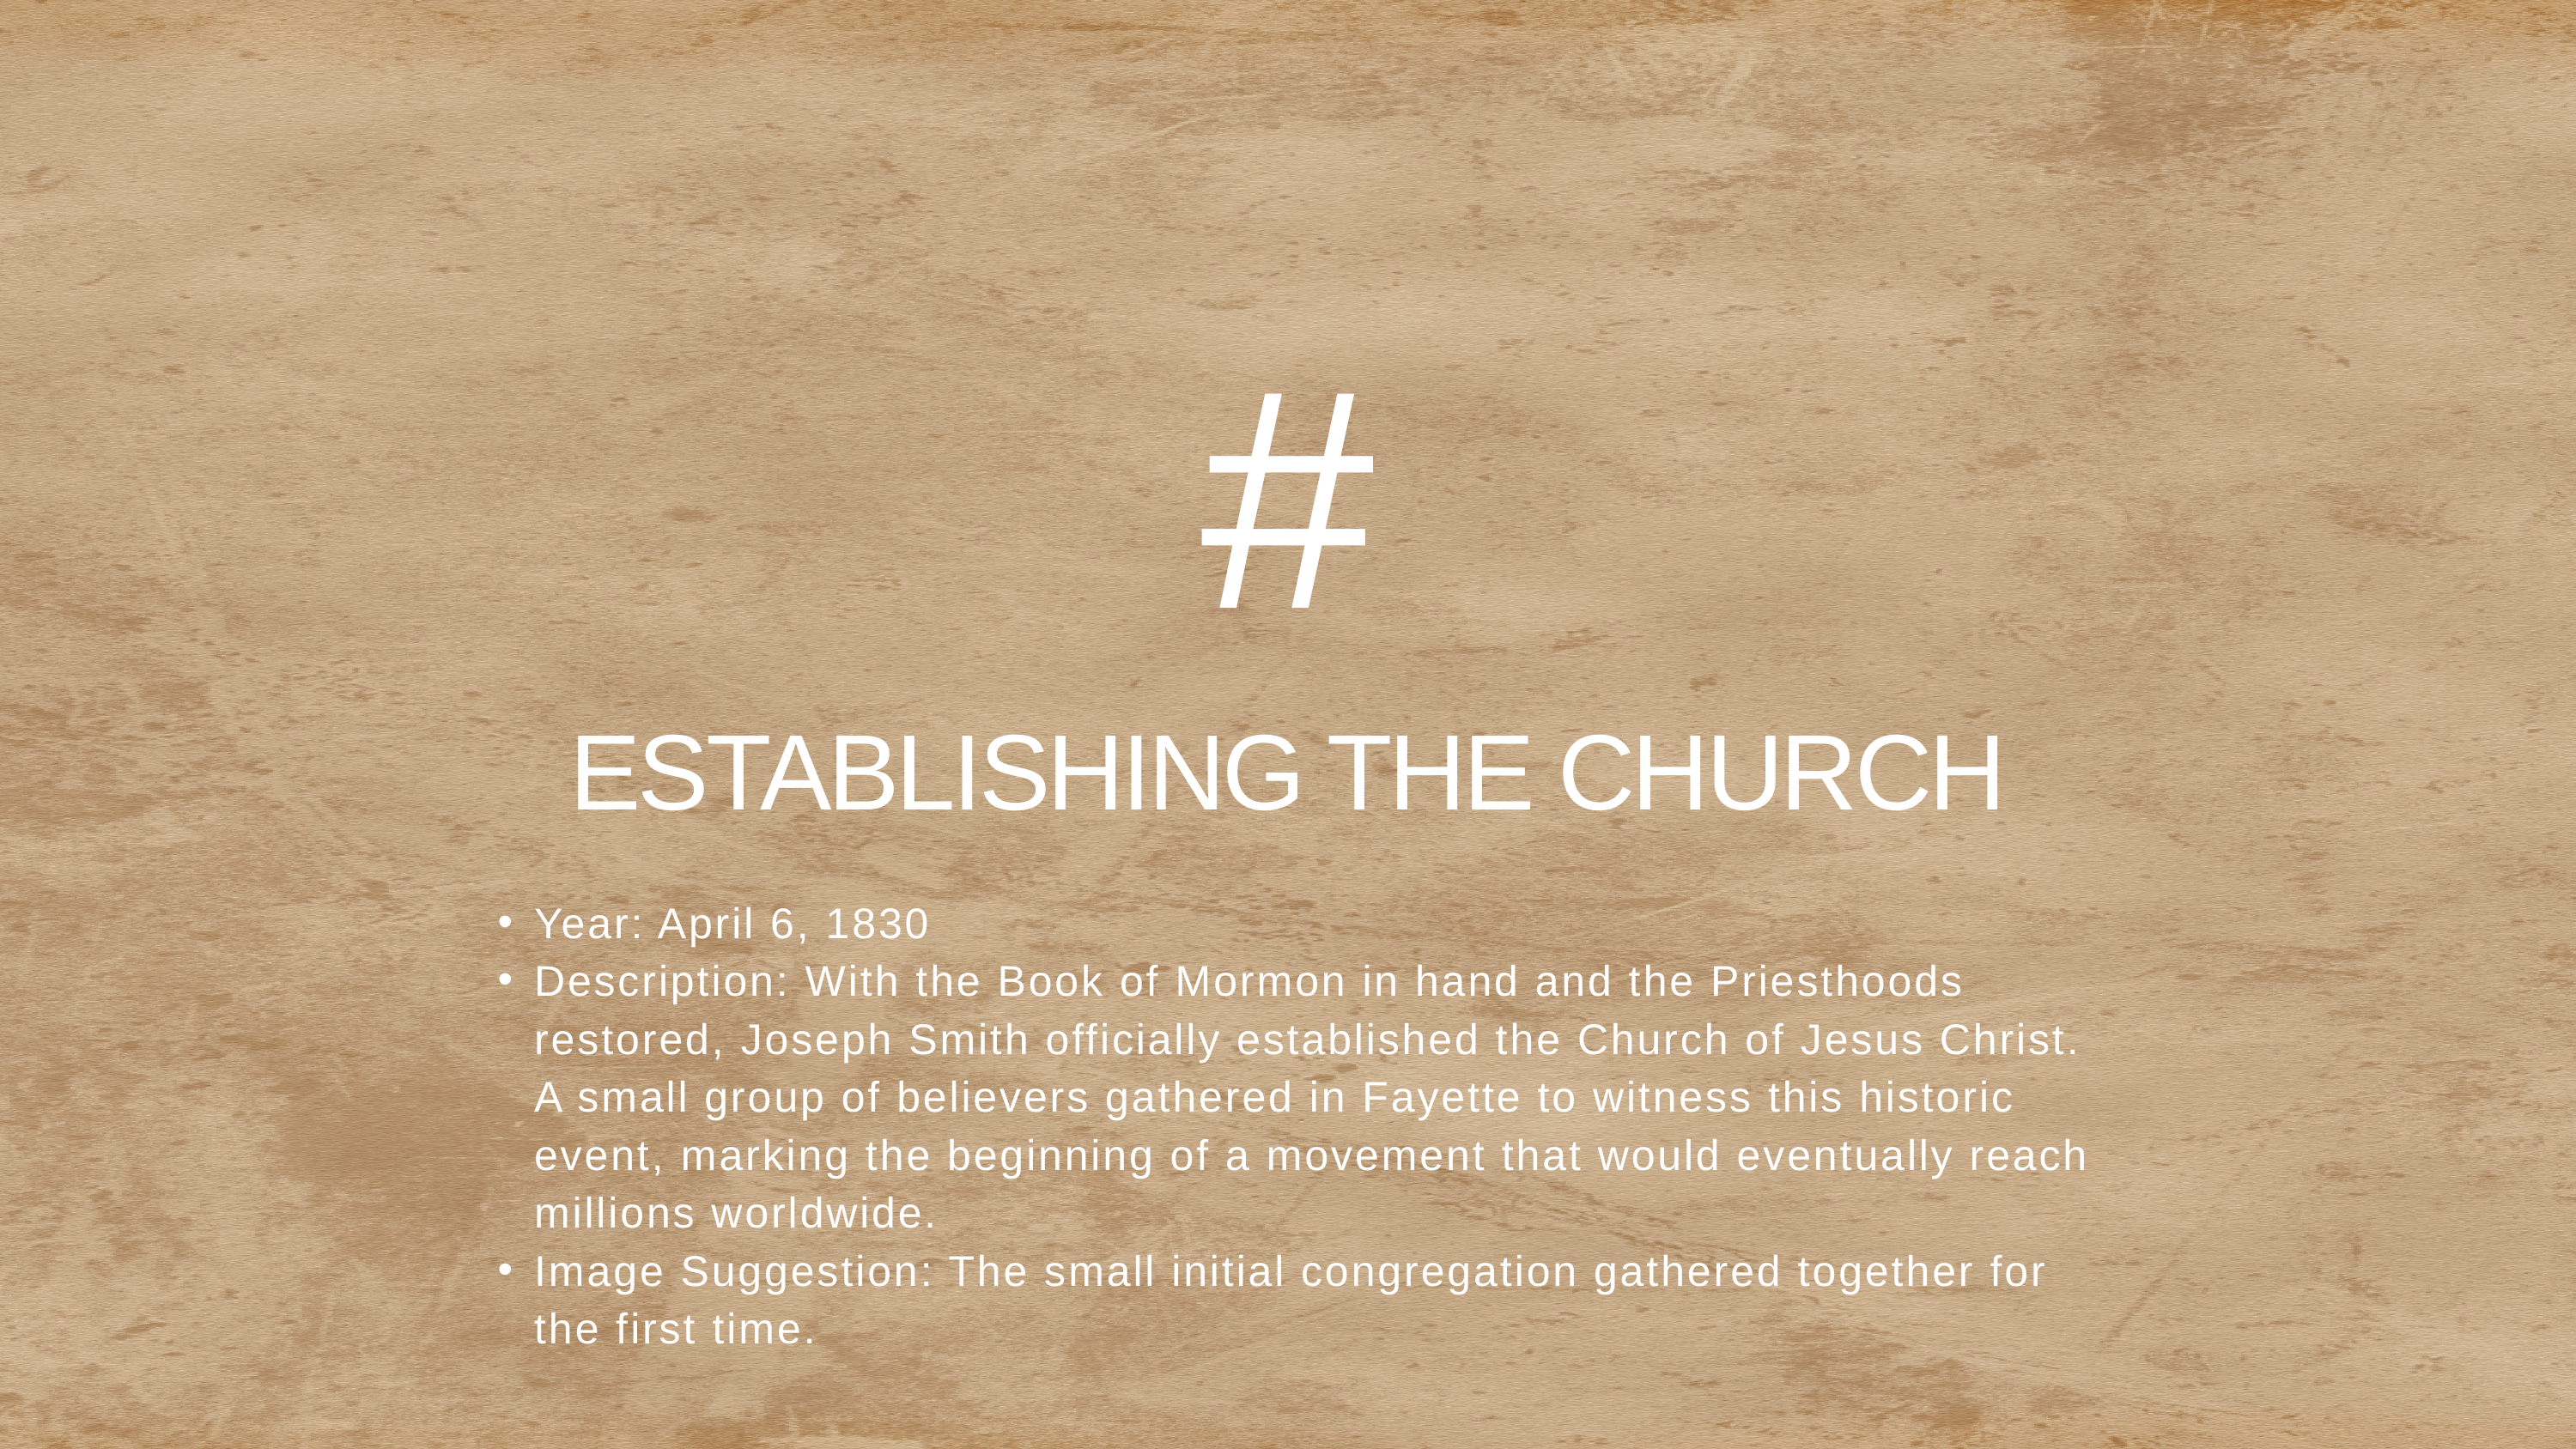

#
ESTABLISHING THE CHURCH

Year: April 6, 1830
Description: With the Book of Mormon in hand and the Priesthoods restored, Joseph Smith officially established the Church of Jesus Christ. A small group of believers gathered in Fayette to witness this historic event, marking the beginning of a movement that would eventually reach millions worldwide.
Image Suggestion: The small initial congregation gathered together for the first time.